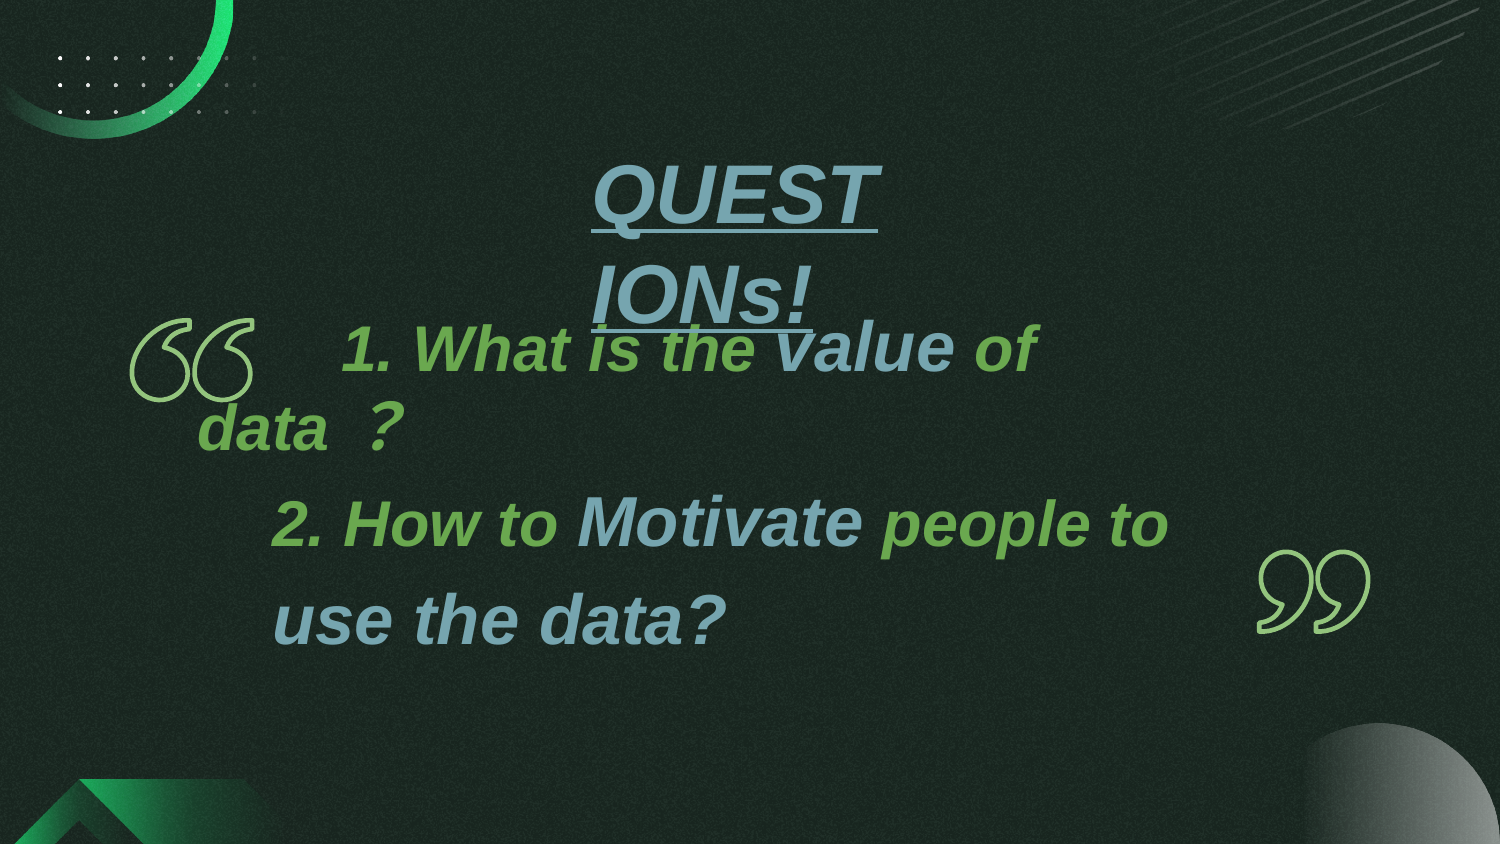

QUESTIONs!

# 1. What is the value of data？
2. How to Motivate people to use the data?